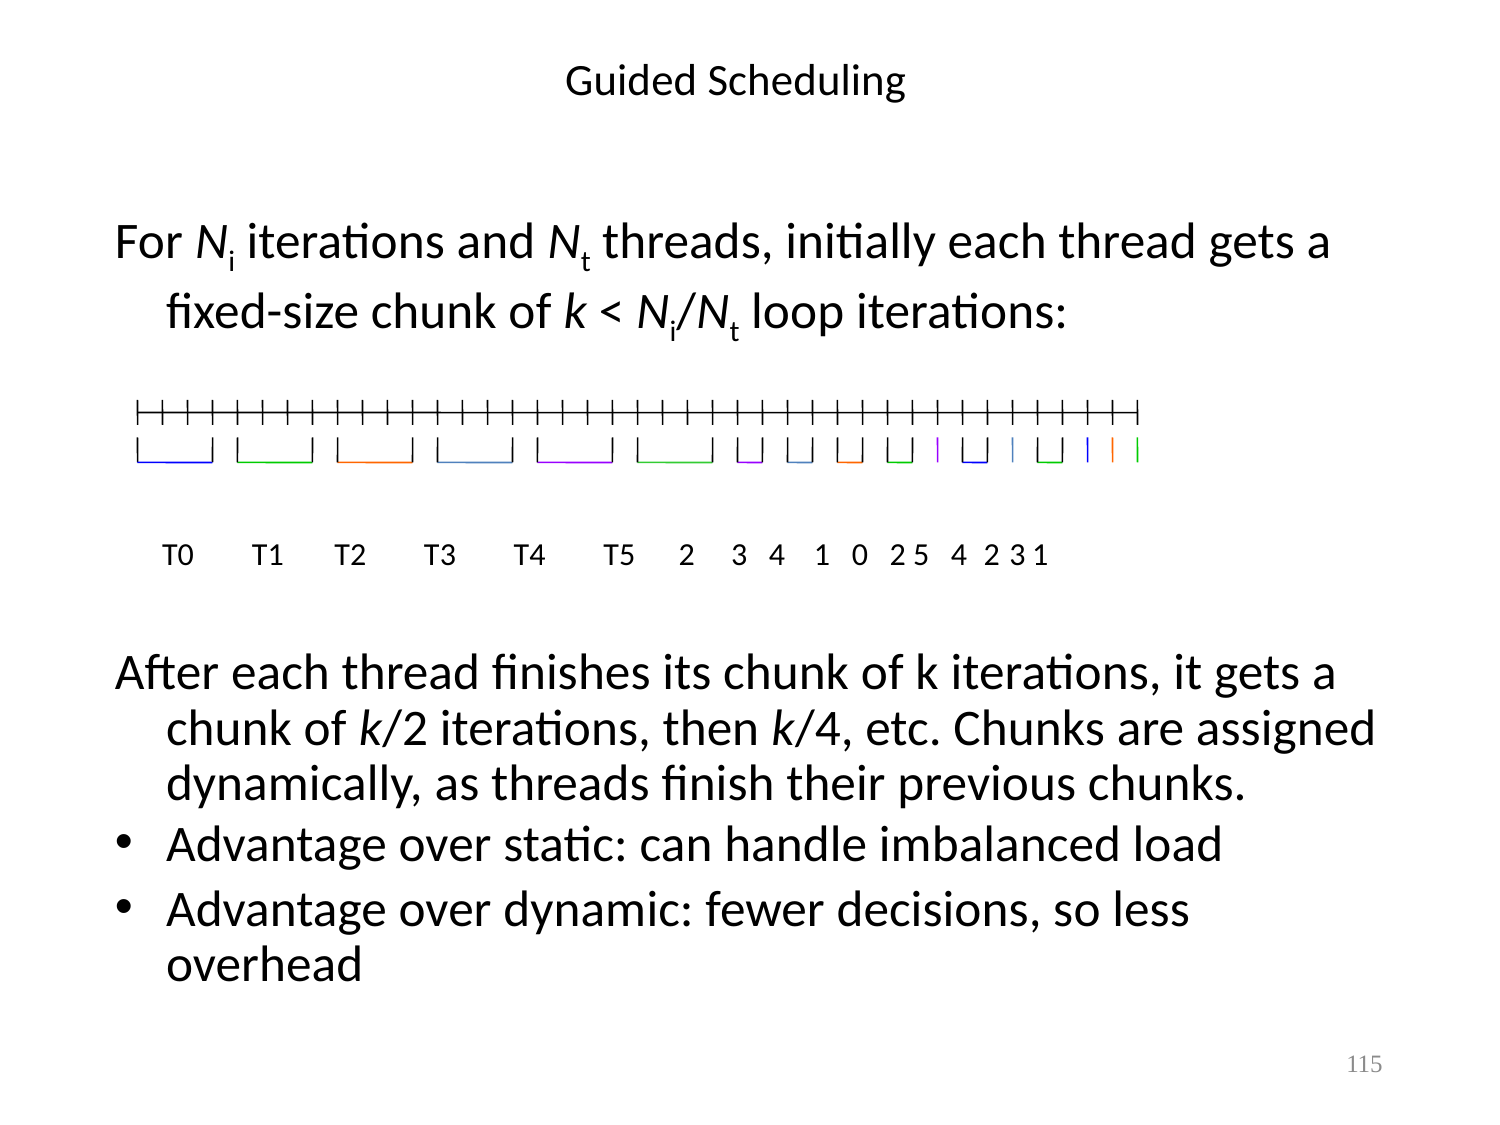

# Guided Scheduling
For Ni iterations and Nt threads, initially each thread gets a fixed-size chunk of k < Ni/Nt loop iterations:

    T0        T1       T2        T3        T4        T5      2     3   4    1   0   2 5   4   2   3  1

After each thread finishes its chunk of k iterations, it gets a chunk of k/2 iterations, then k/4, etc. Chunks are assigned dynamically, as threads finish their previous chunks.
Advantage over static: can handle imbalanced load
Advantage over dynamic: fewer decisions, so less overhead

115